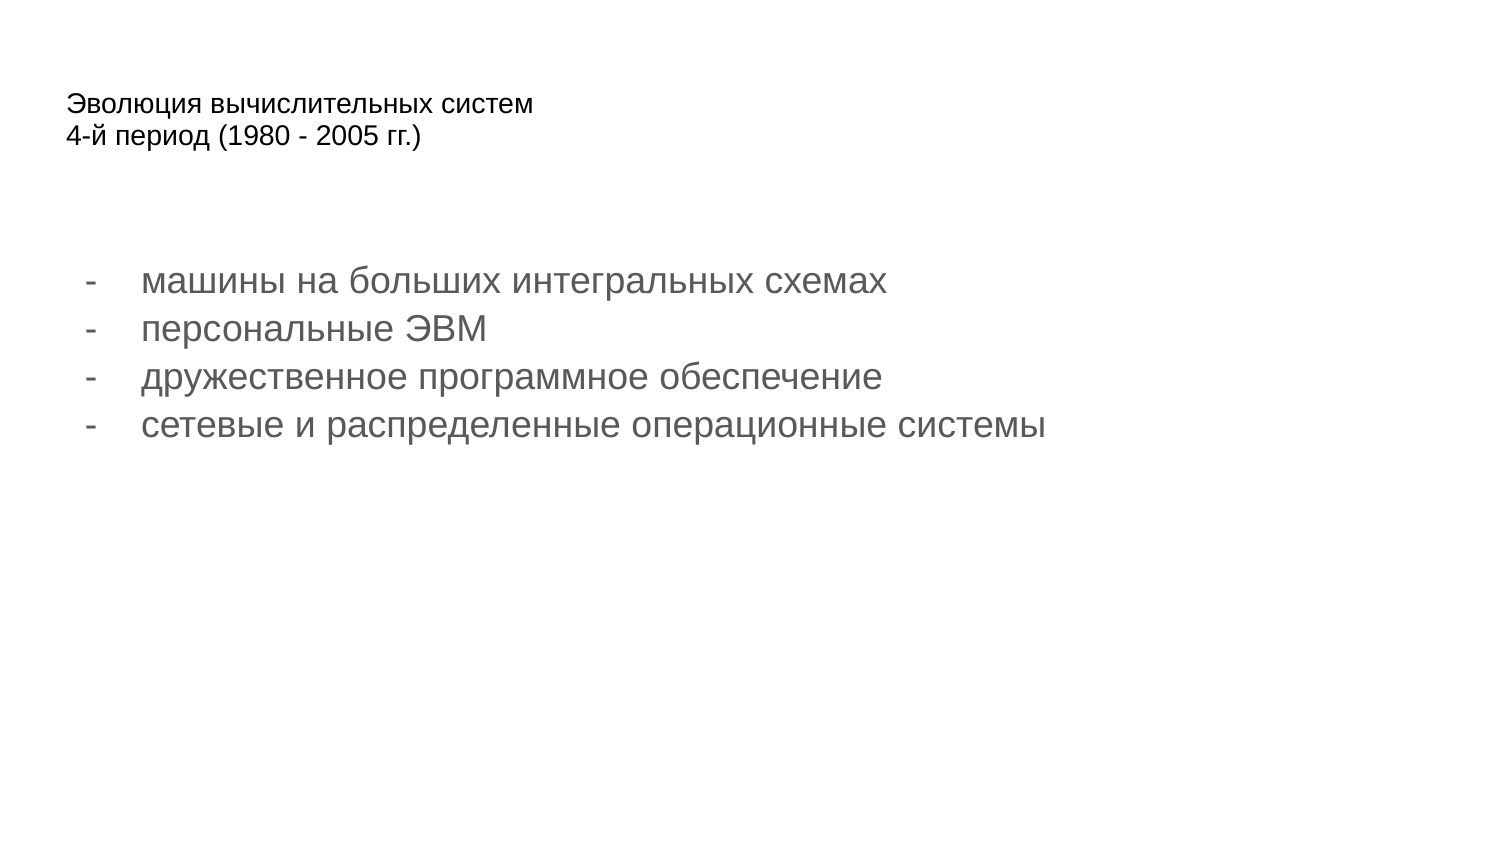

# Эволюция вычислительных систем
4-й период (1980 - 2005 гг.)
машины на больших интегральных схемах
персональные ЭВМ
дружественное программное обеспечение
сетевые и распределенные операционные системы